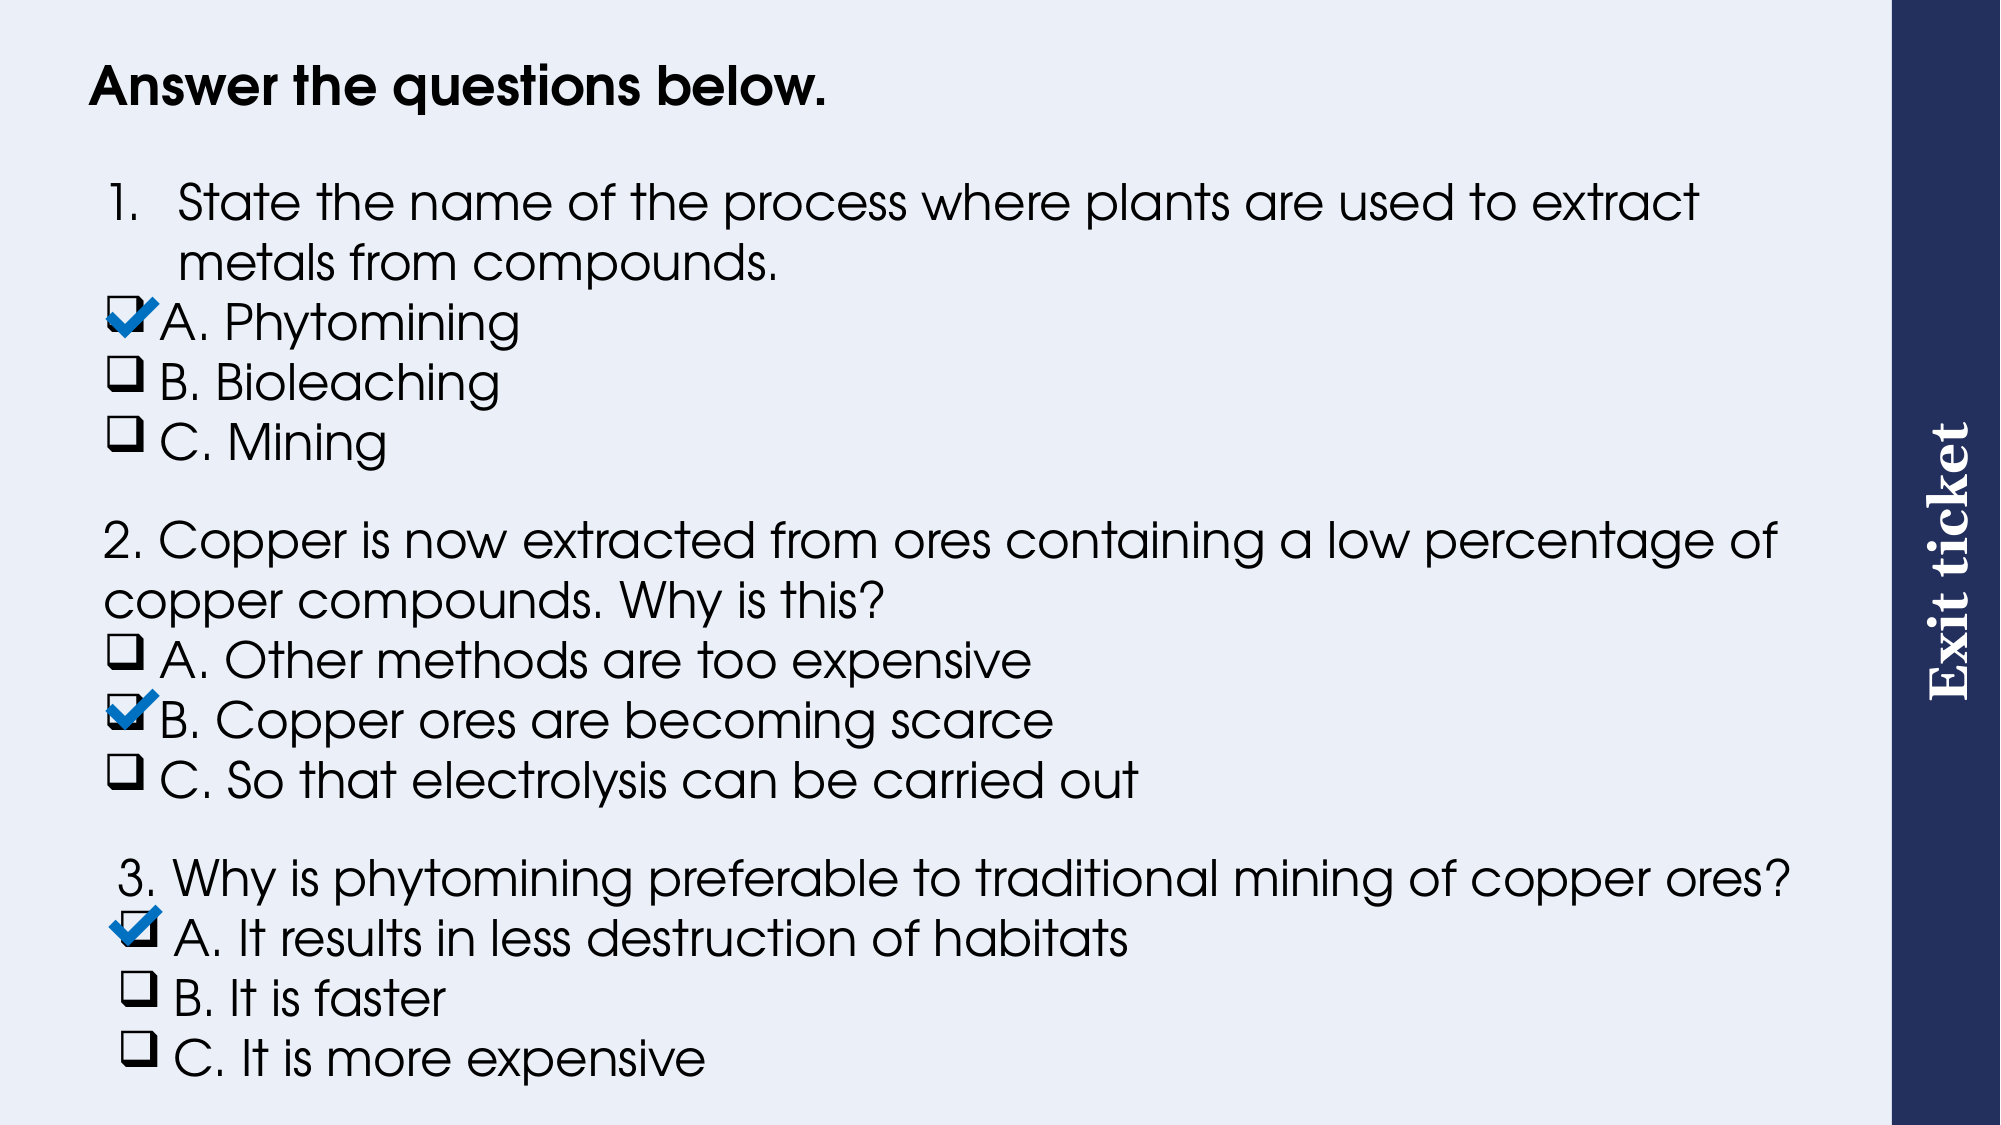

# Answer the questions below.
State the name of the process where plants are used to extract metals from compounds.
A. Phytomining
B. Bioleaching
C. Mining
✓
2. Copper is now extracted from ores containing a low percentage of copper compounds. Why is this?
A. Other methods are too expensive
B. Copper ores are becoming scarce
C. So that electrolysis can be carried out
✓
3. Why is phytomining preferable to traditional mining of copper ores?
A. It results in less destruction of habitats
B. It is faster
C. It is more expensive
✓